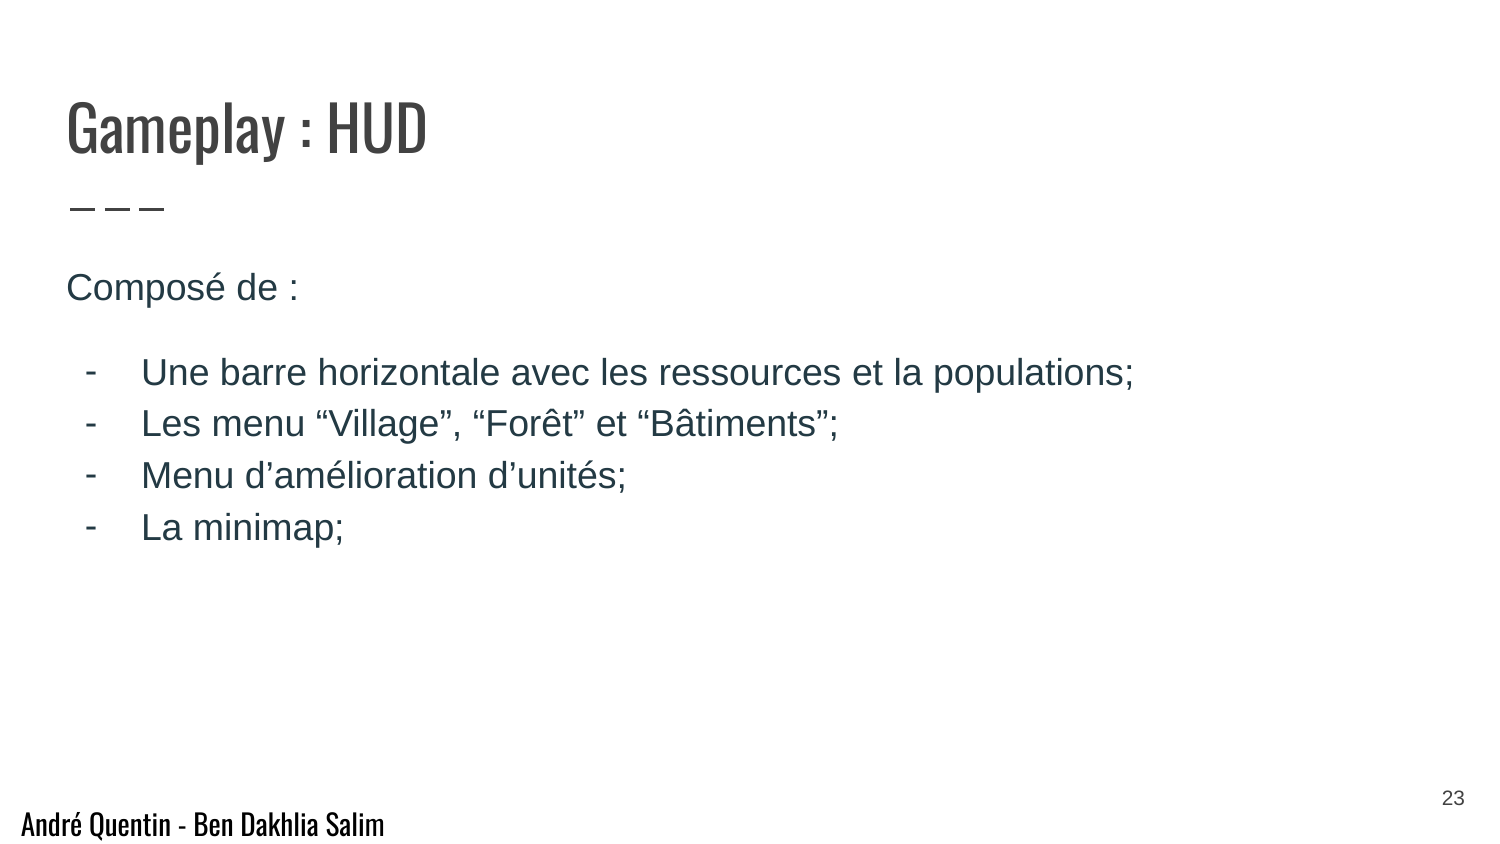

# Gameplay : HUD
Composé de :
Une barre horizontale avec les ressources et la populations;
Les menu “Village”, “Forêt” et “Bâtiments”;
Menu d’amélioration d’unités;
La minimap;
23